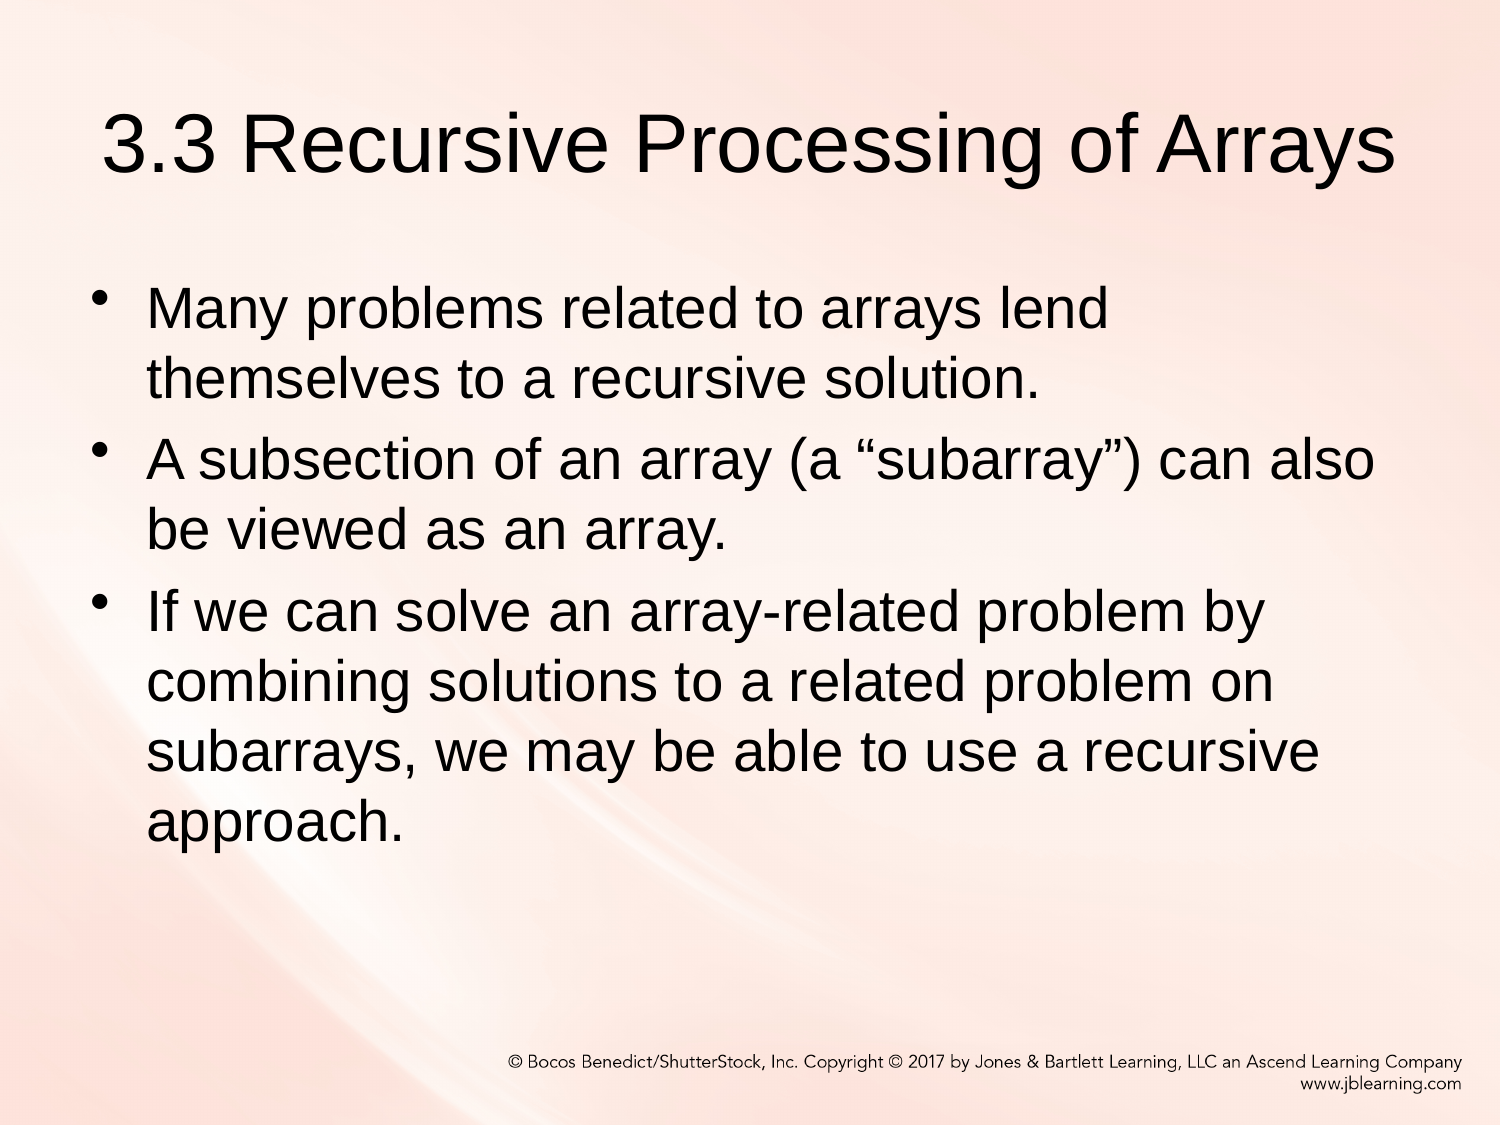

# 3.3 Recursive Processing of Arrays
Many problems related to arrays lend themselves to a recursive solution.
A subsection of an array (a “subarray”) can also be viewed as an array.
If we can solve an array-related problem by combining solutions to a related problem on subarrays, we may be able to use a recursive approach.